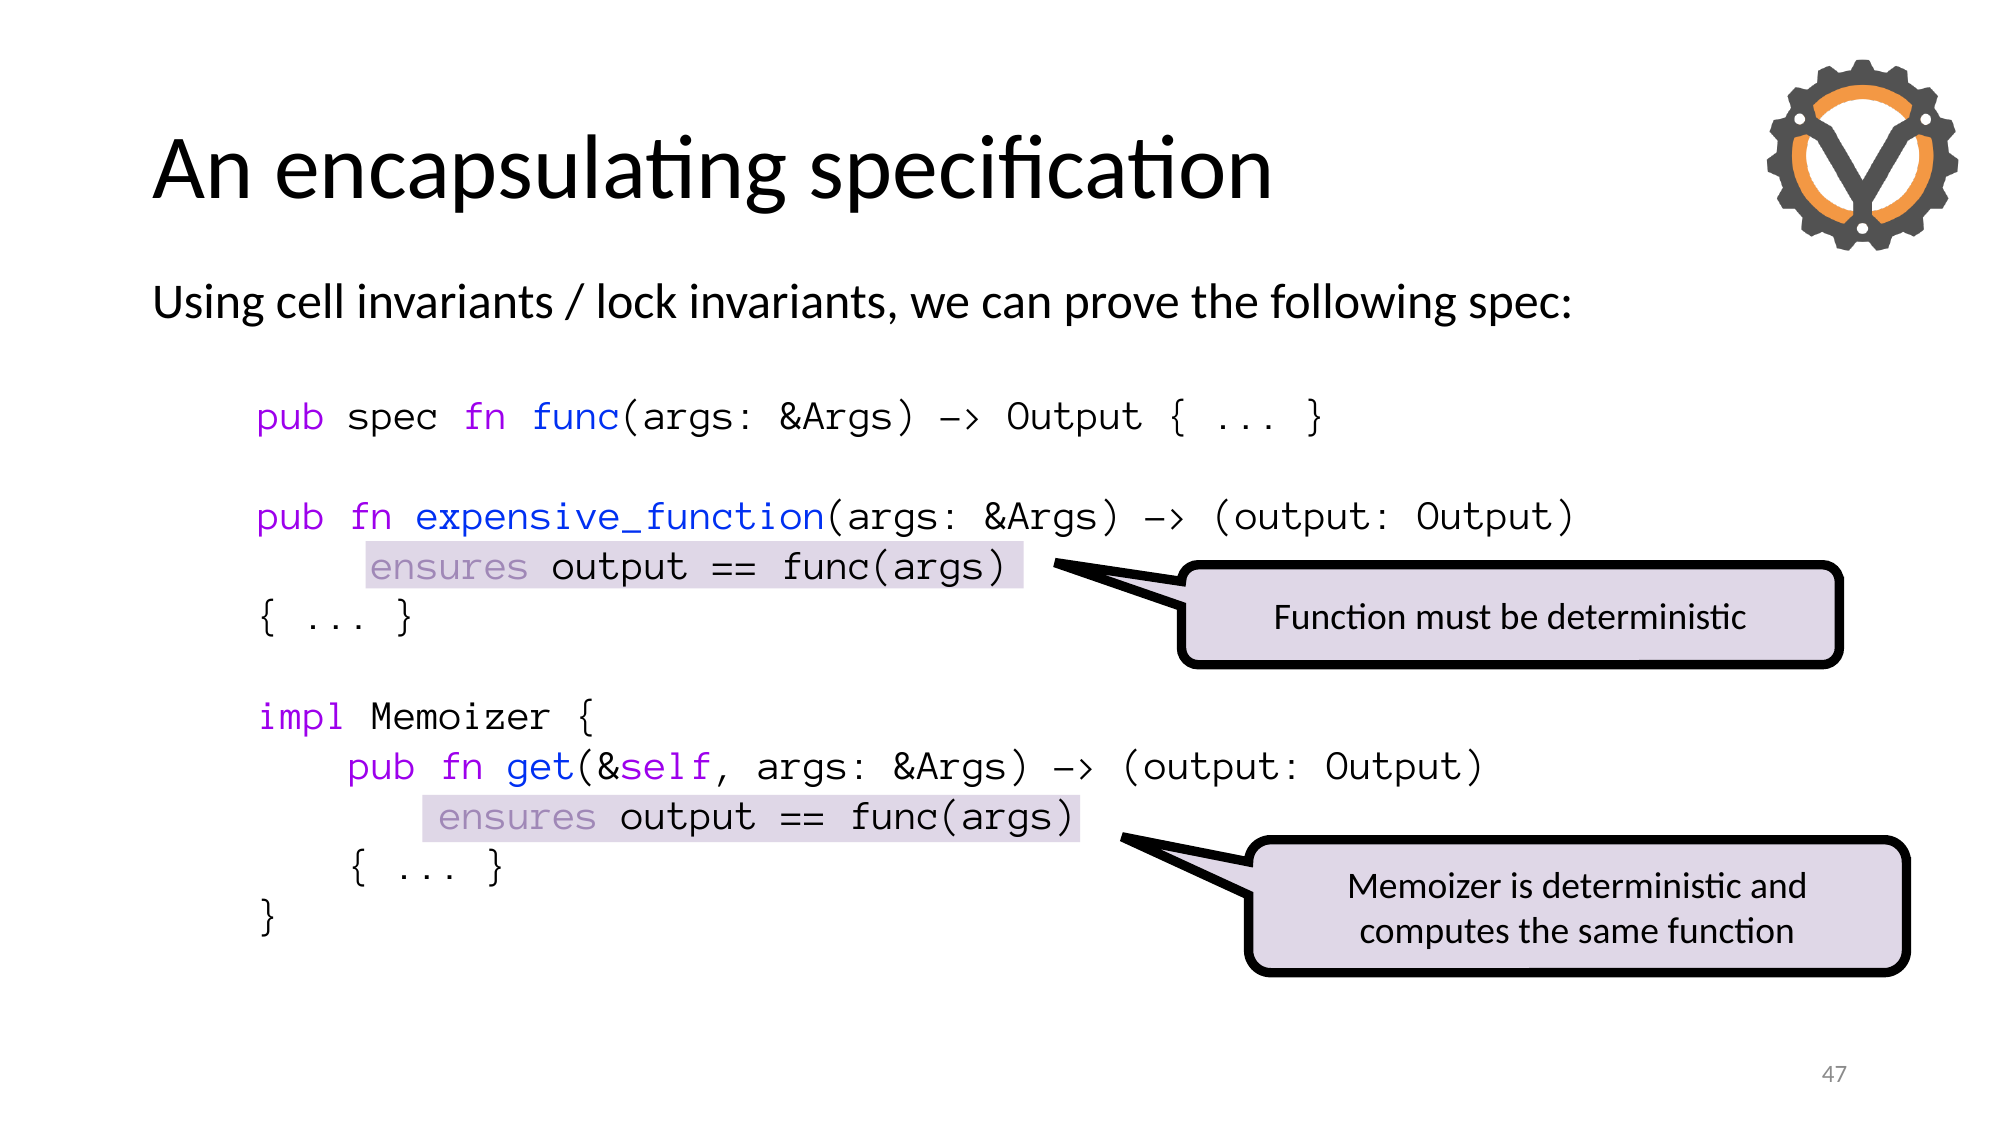

# An encapsulating specification
Using cell invariants / lock invariants, we can prove the following spec:
pub spec fn func(args: &Args) -> Output { ... }

pub fn expensive_function(args: &Args) -> (output: Output)
     ensures output == func(args)
{ ... }

impl Memoizer {
    pub fn get(&self, args: &Args) -> (output: Output)
        ensures output == func(args)
    { ... }
}

Function must be deterministic

Memoizer is deterministic and computes the same function
47